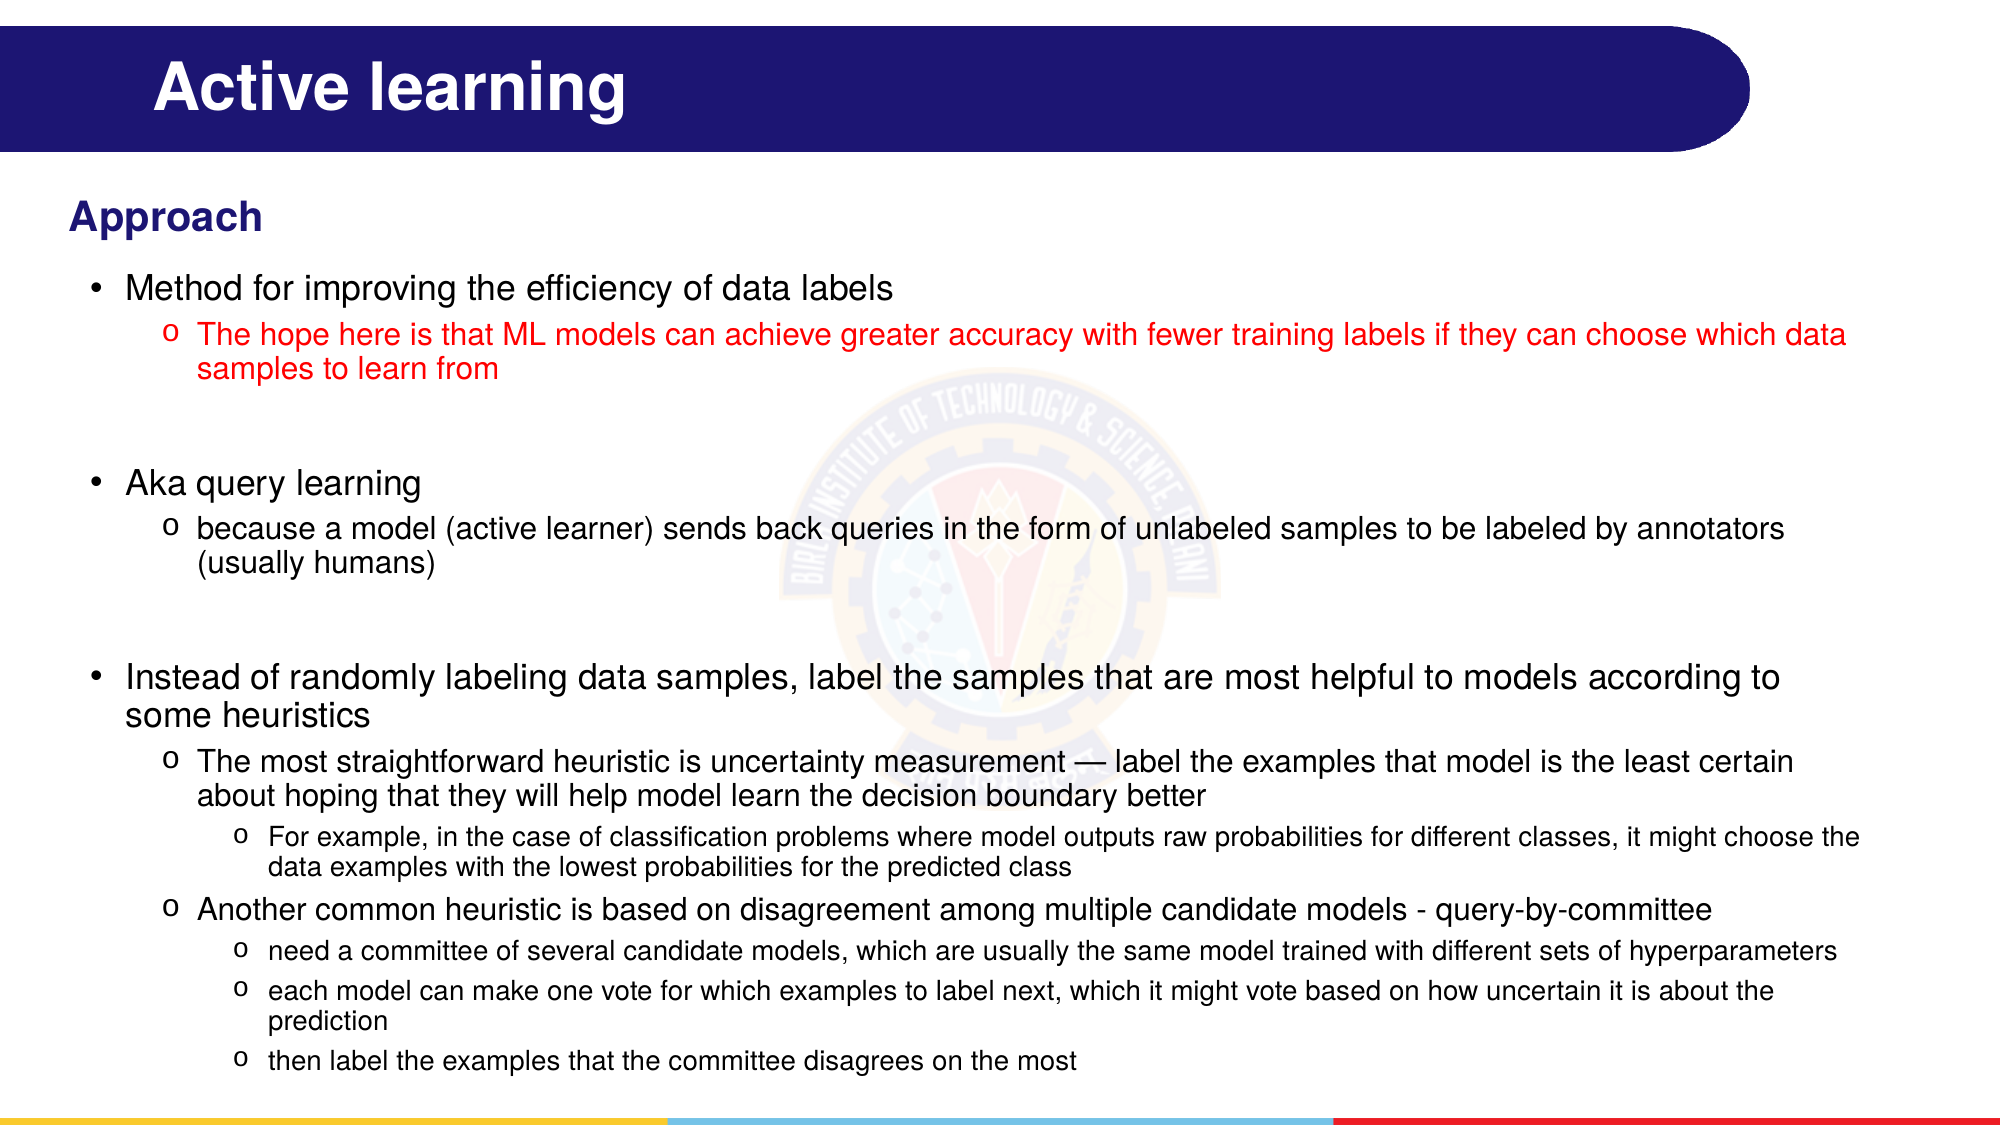

# Active learning
Approach
Method for improving the efficiency of data labels
The hope here is that ML models can achieve greater accuracy with fewer training labels if they can choose which data samples to learn from

Aka query learning
because a model (active learner) sends back queries in the form of unlabeled samples to be labeled by annotators (usually humans)

Instead of randomly labeling data samples, label the samples that are most helpful to models according to some heuristics
The most straightforward heuristic is uncertainty measurement — label the examples that model is the least certain about hoping that they will help model learn the decision boundary better
For example, in the case of classification problems where model outputs raw probabilities for different classes, it might choose the data examples with the lowest probabilities for the predicted class
Another common heuristic is based on disagreement among multiple candidate models - query-by-committee
need a committee of several candidate models, which are usually the same model trained with different sets of hyperparameters
each model can make one vote for which examples to label next, which it might vote based on how uncertain it is about the prediction
then label the examples that the committee disagrees on the most